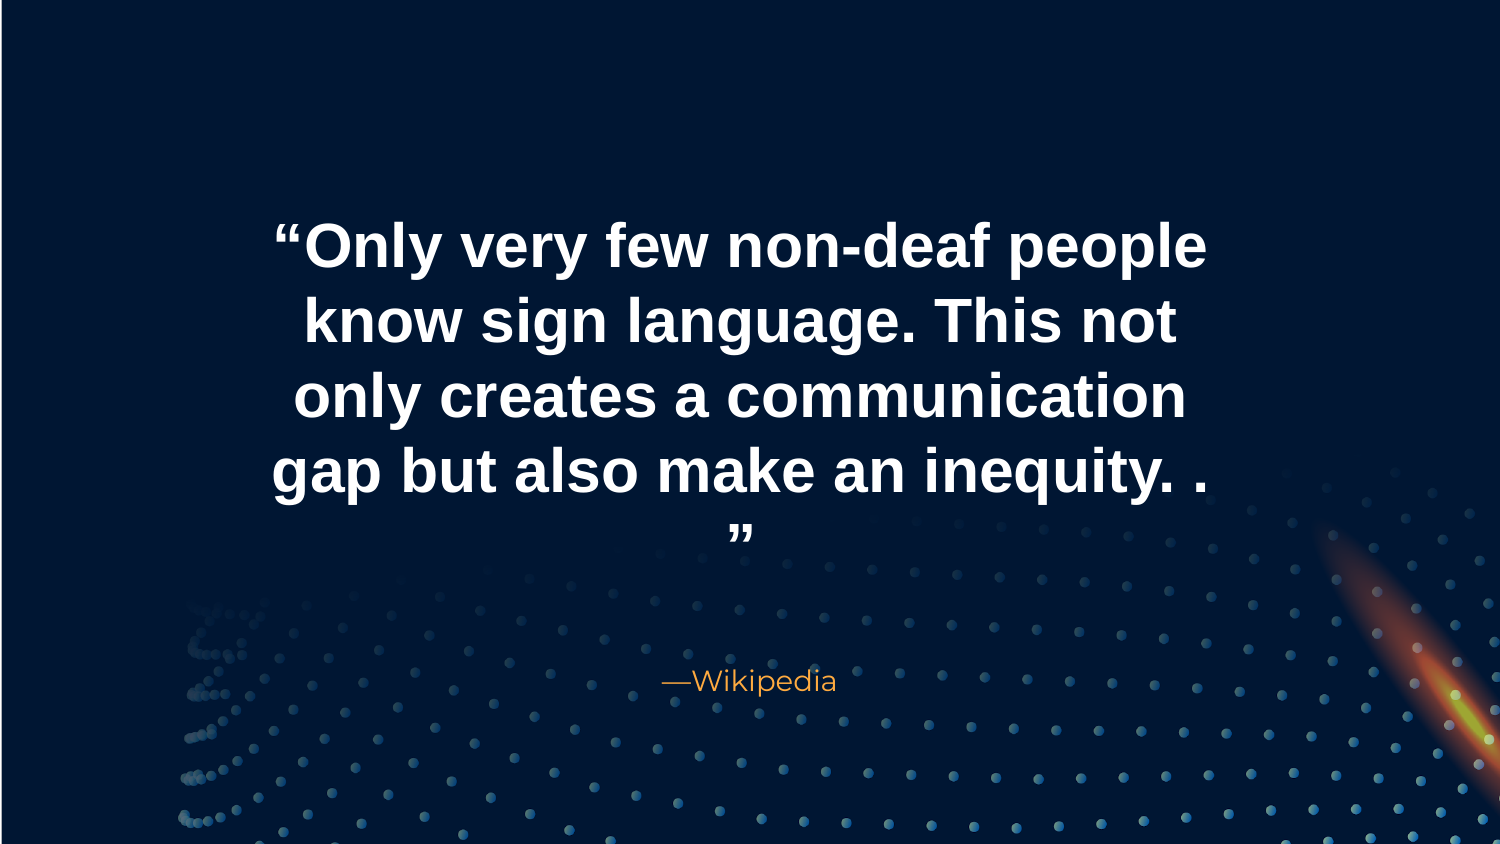

# “Only very few non-deaf people know sign language. This not only creates a communication gap but also make an inequity. . ”
—Wikipedia